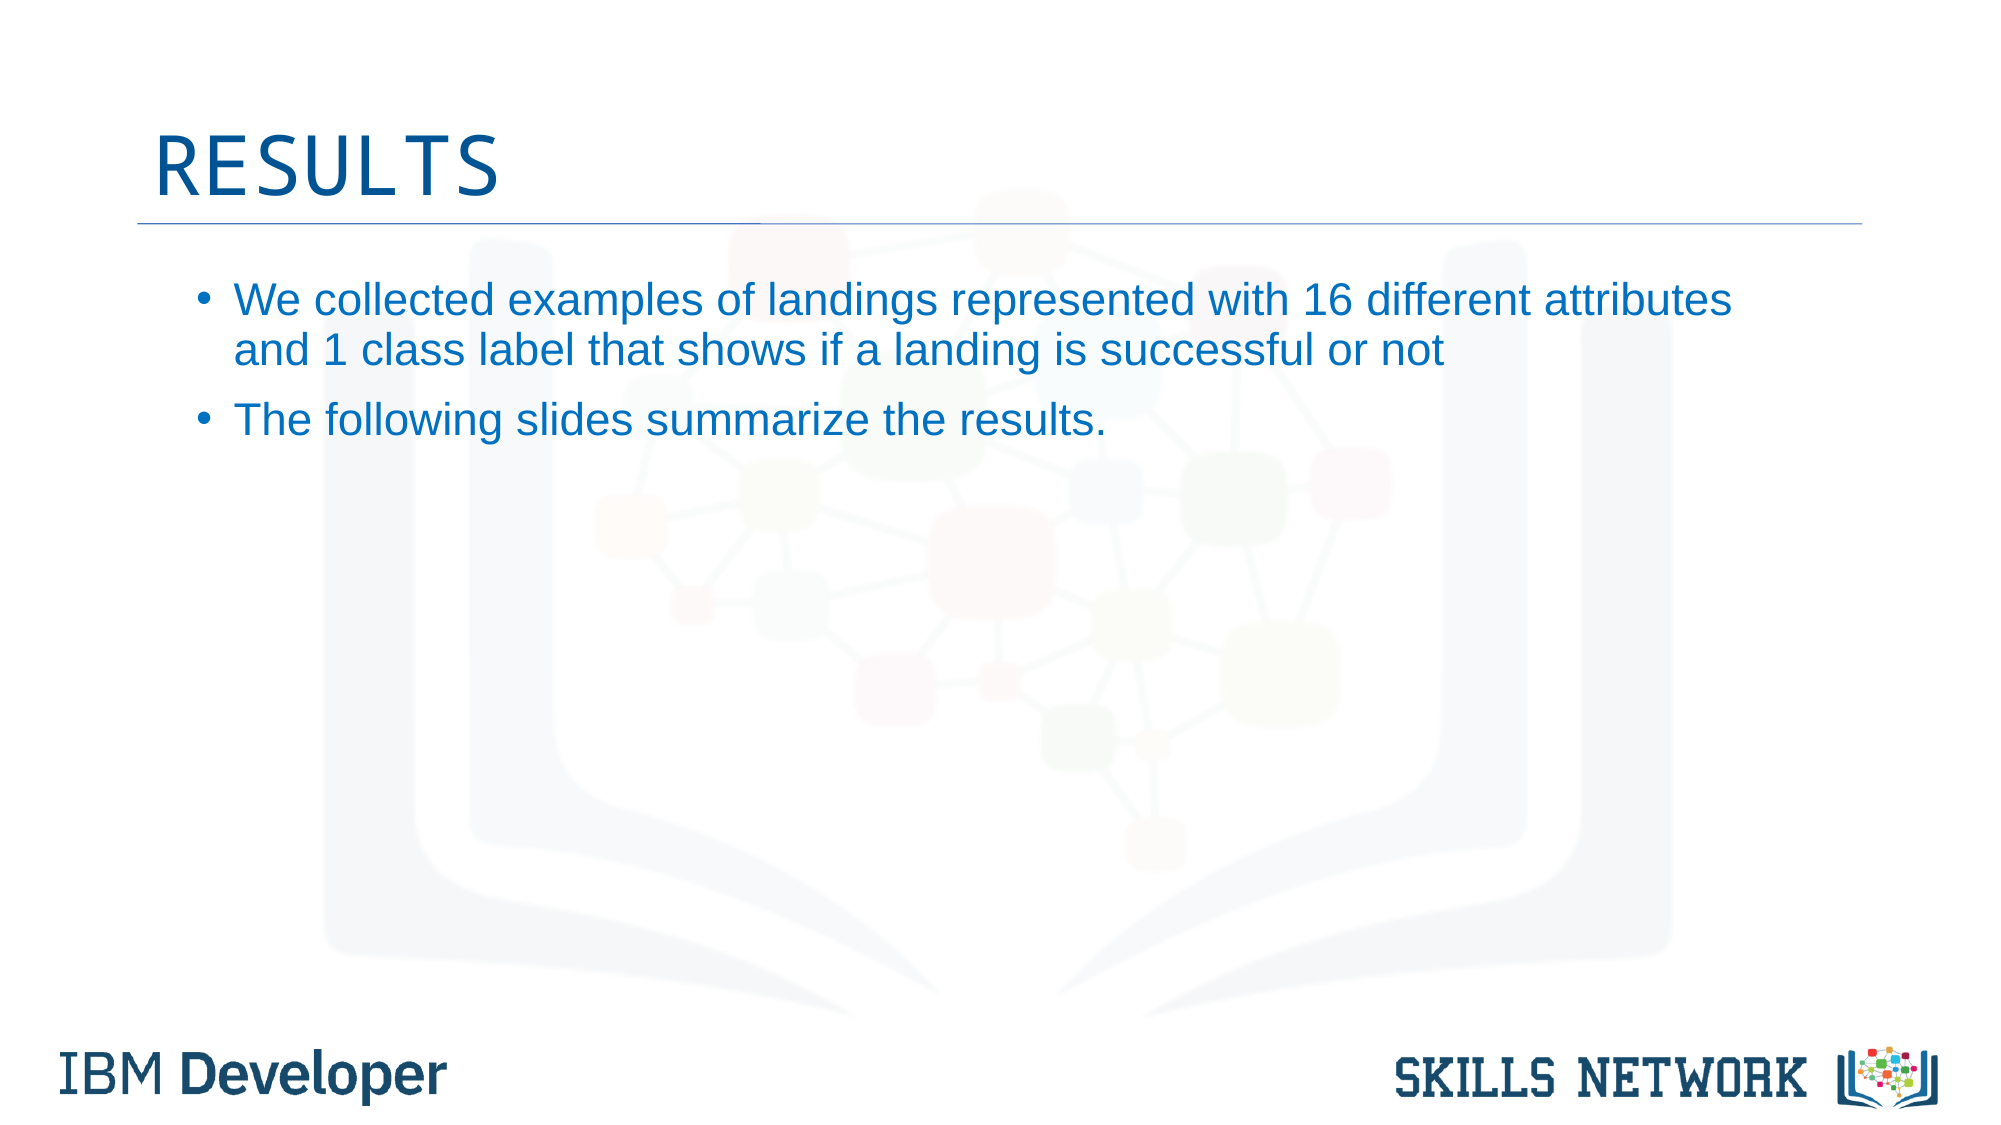

# RESULTS
We collected examples of landings represented with 16 different attributes and 1 class label that shows if a landing is successful or not
The following slides summarize the results.